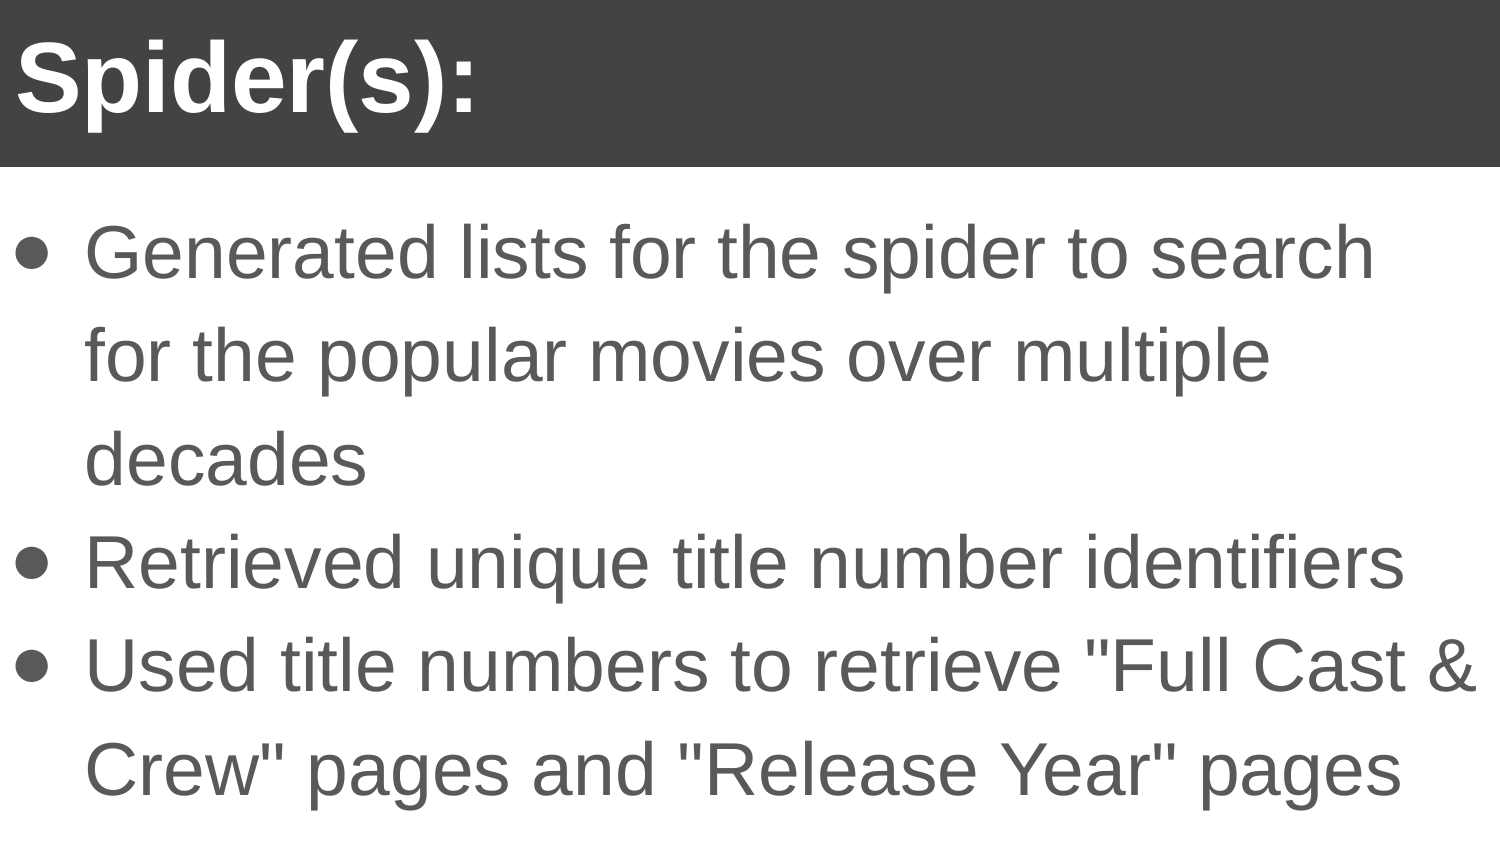

# Spider(s):
Generated lists for the spider to search for the popular movies over multiple decades
Retrieved unique title number identifiers
Used title numbers to retrieve "Full Cast & Crew" pages and "Release Year" pages
Research Questions: